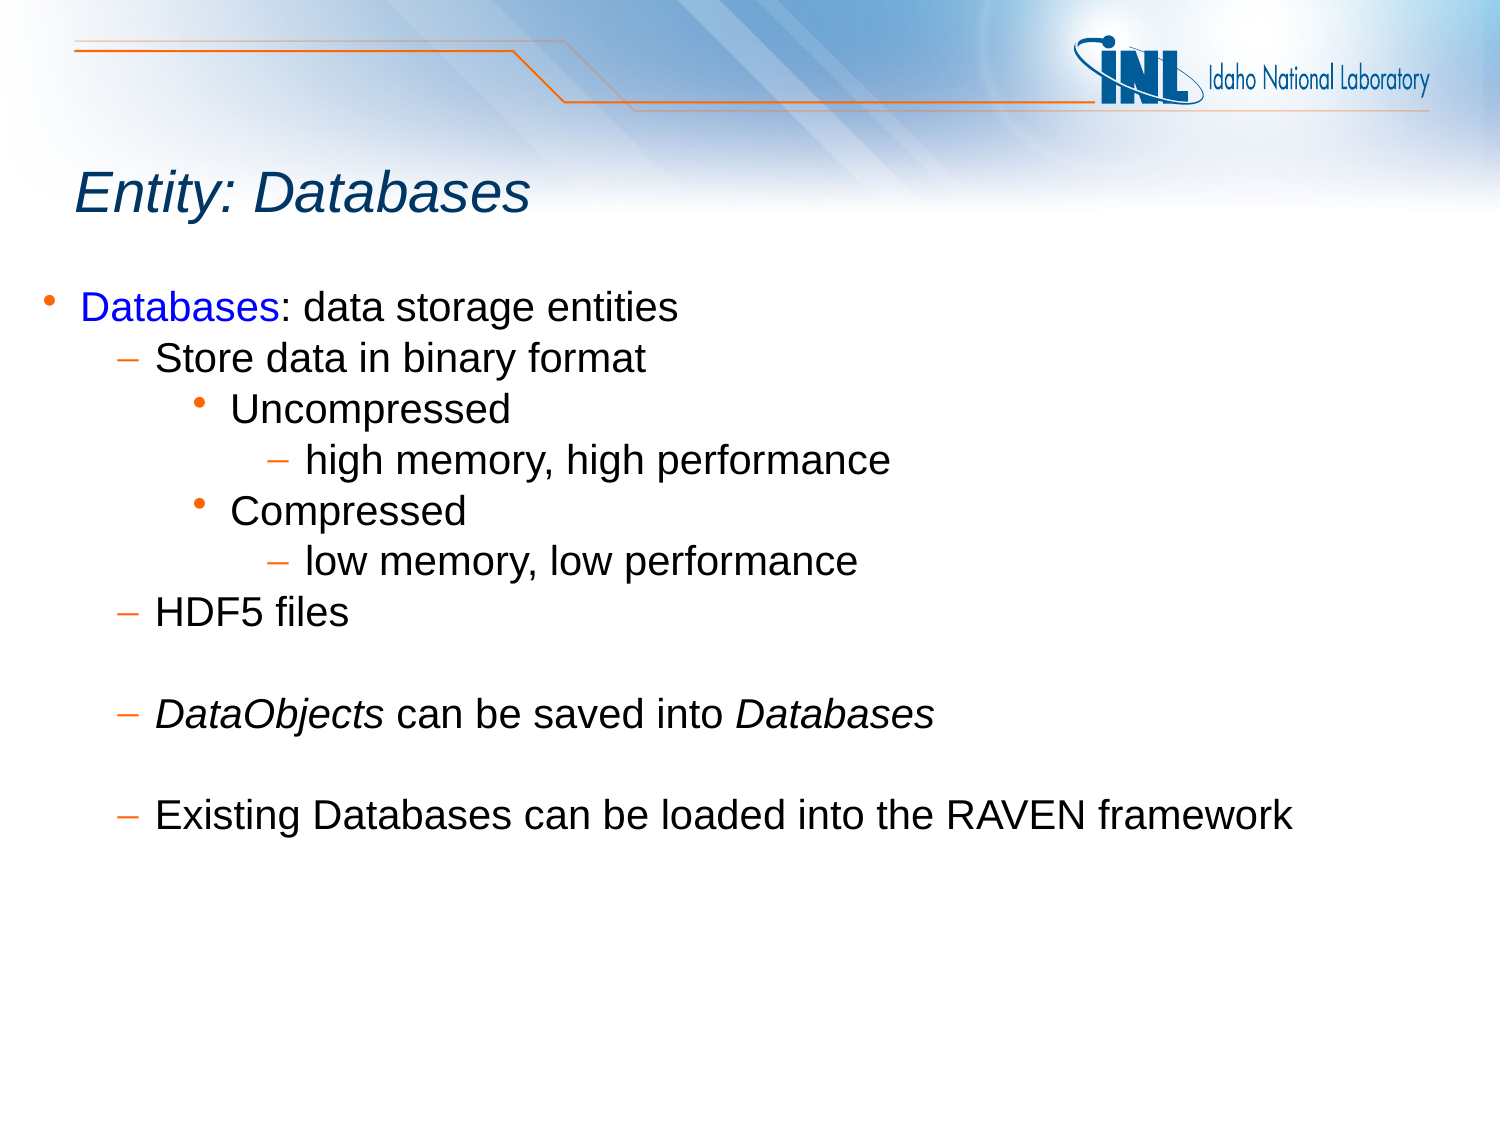

# Entity: Databases

Databases: data storage entities
Store data in binary format
Uncompressed
high memory, high performance
Compressed
low memory, low performance
HDF5 files

DataObjects can be saved into Databases

Existing Databases can be loaded into the RAVEN framework